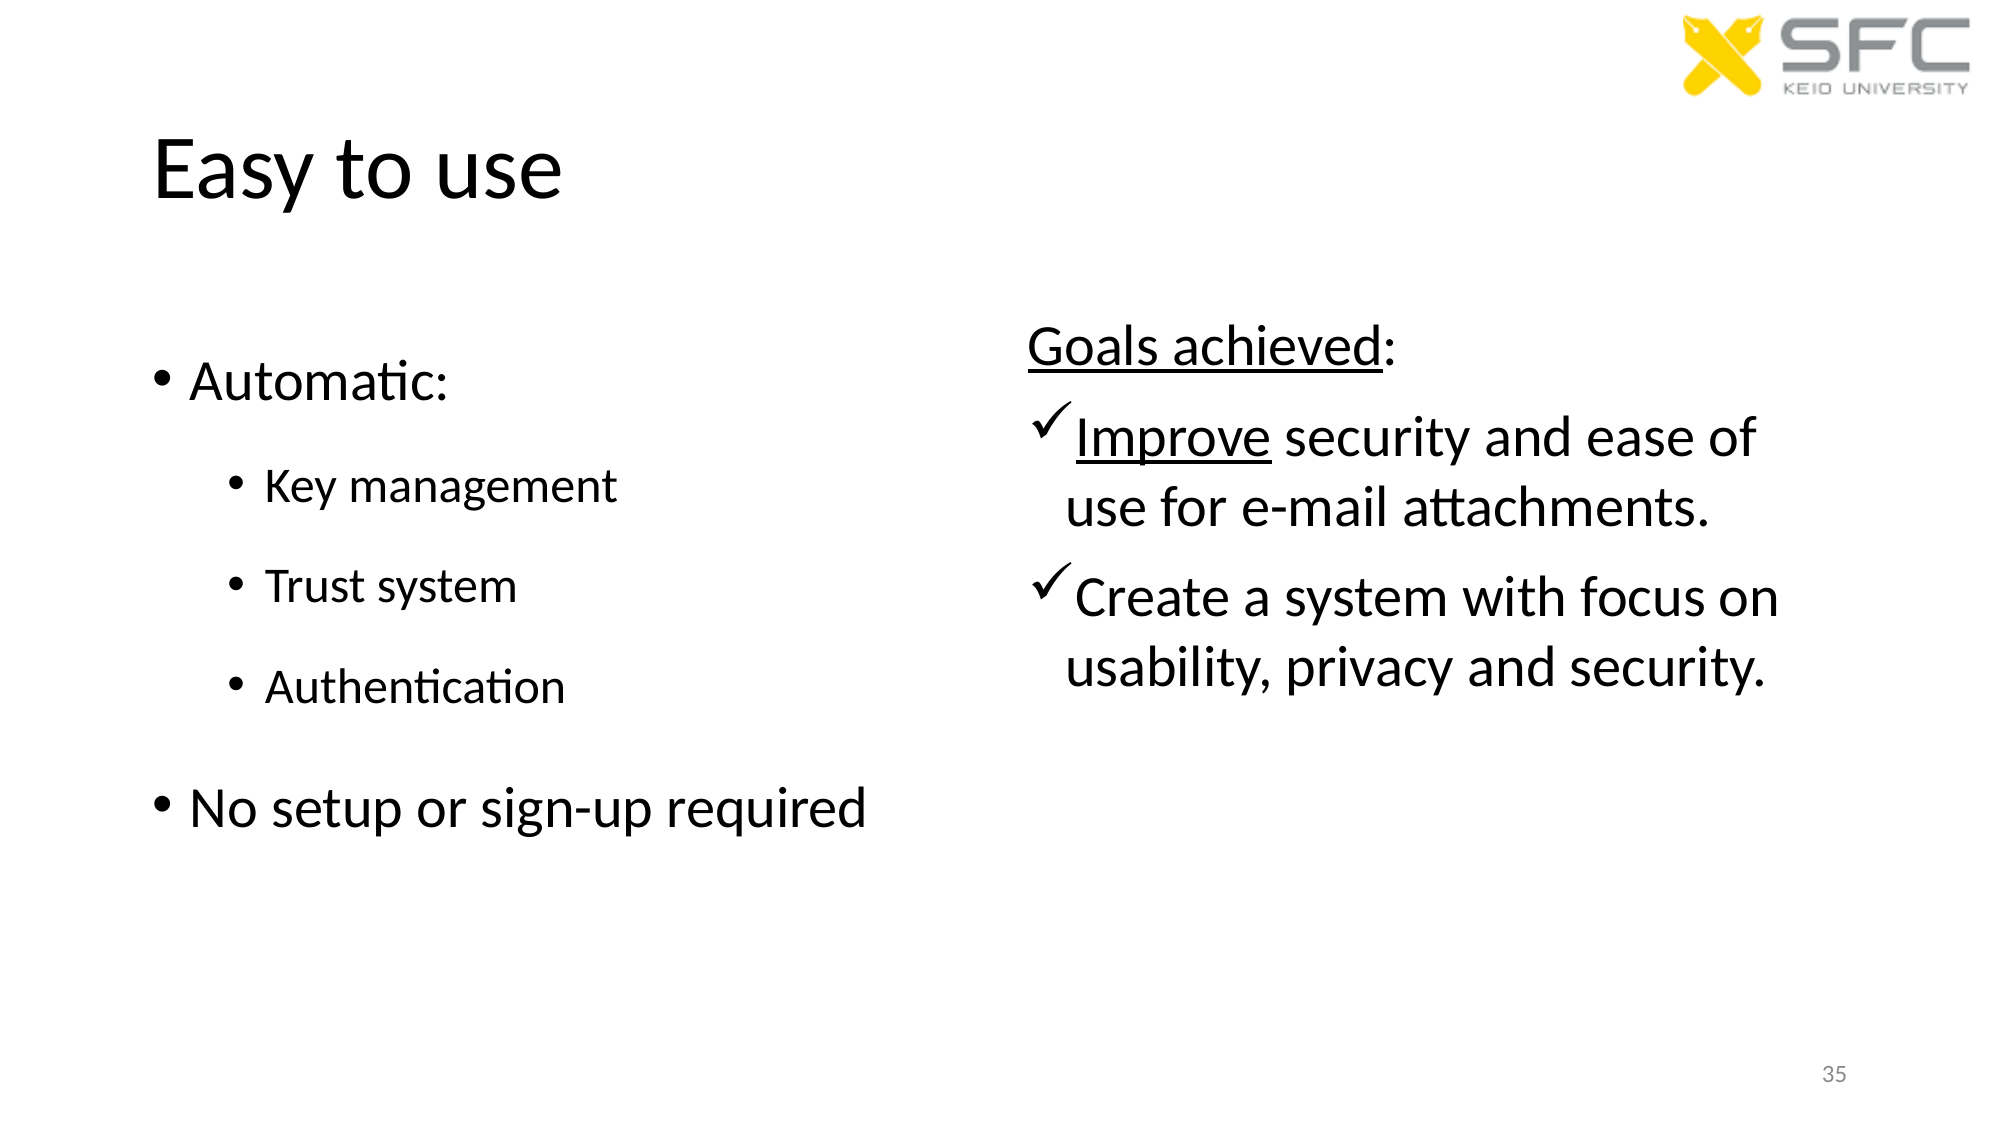

# Easy to use
Automatic:
Key management
Trust system
Authentication
No setup or sign-up required
Goals achieved:
Improve security and ease of use for e-mail attachments.
Create a system with focus on usability, privacy and security.
35